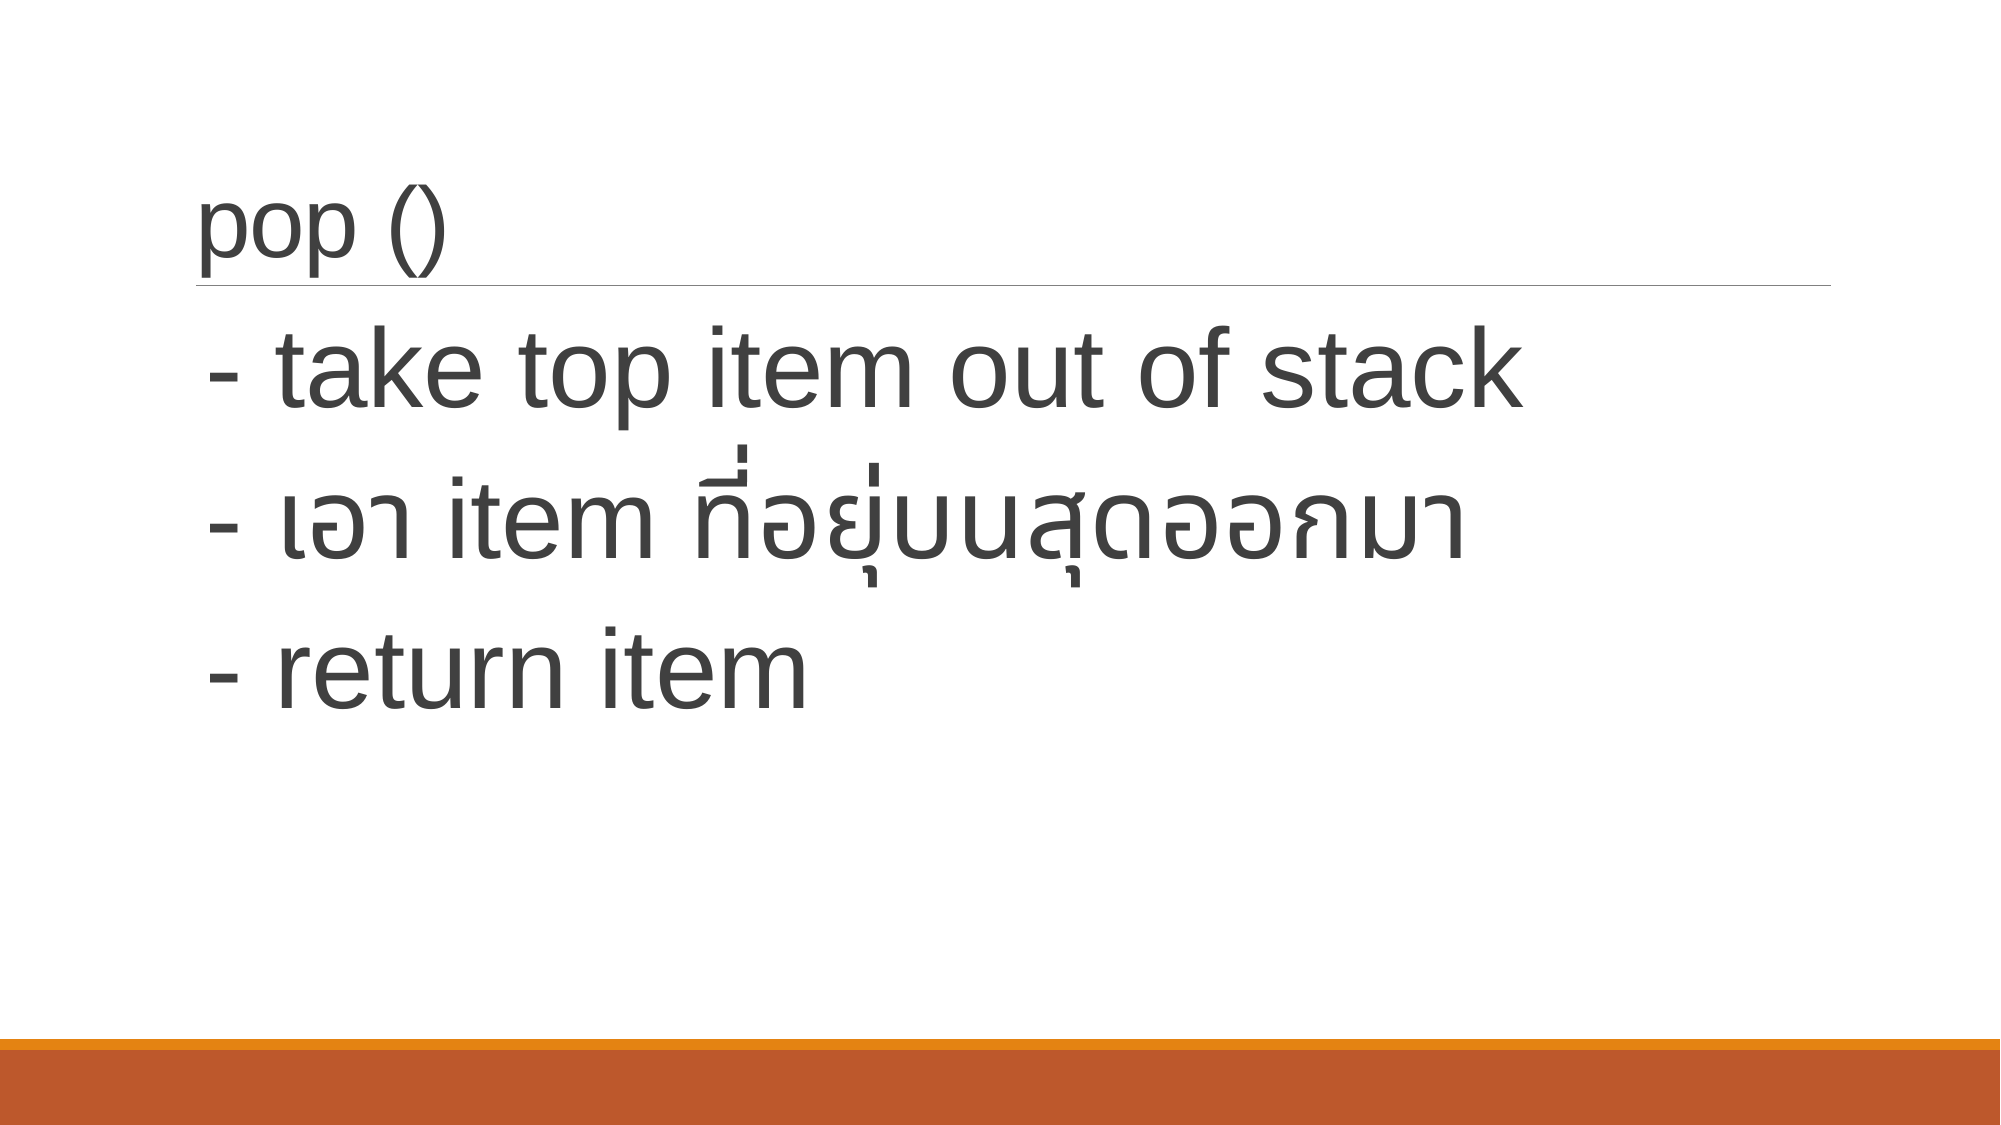

# pop ()
- take top item out of stack
- เอา item ที่อยุ่บนสุดออกมา
- return item